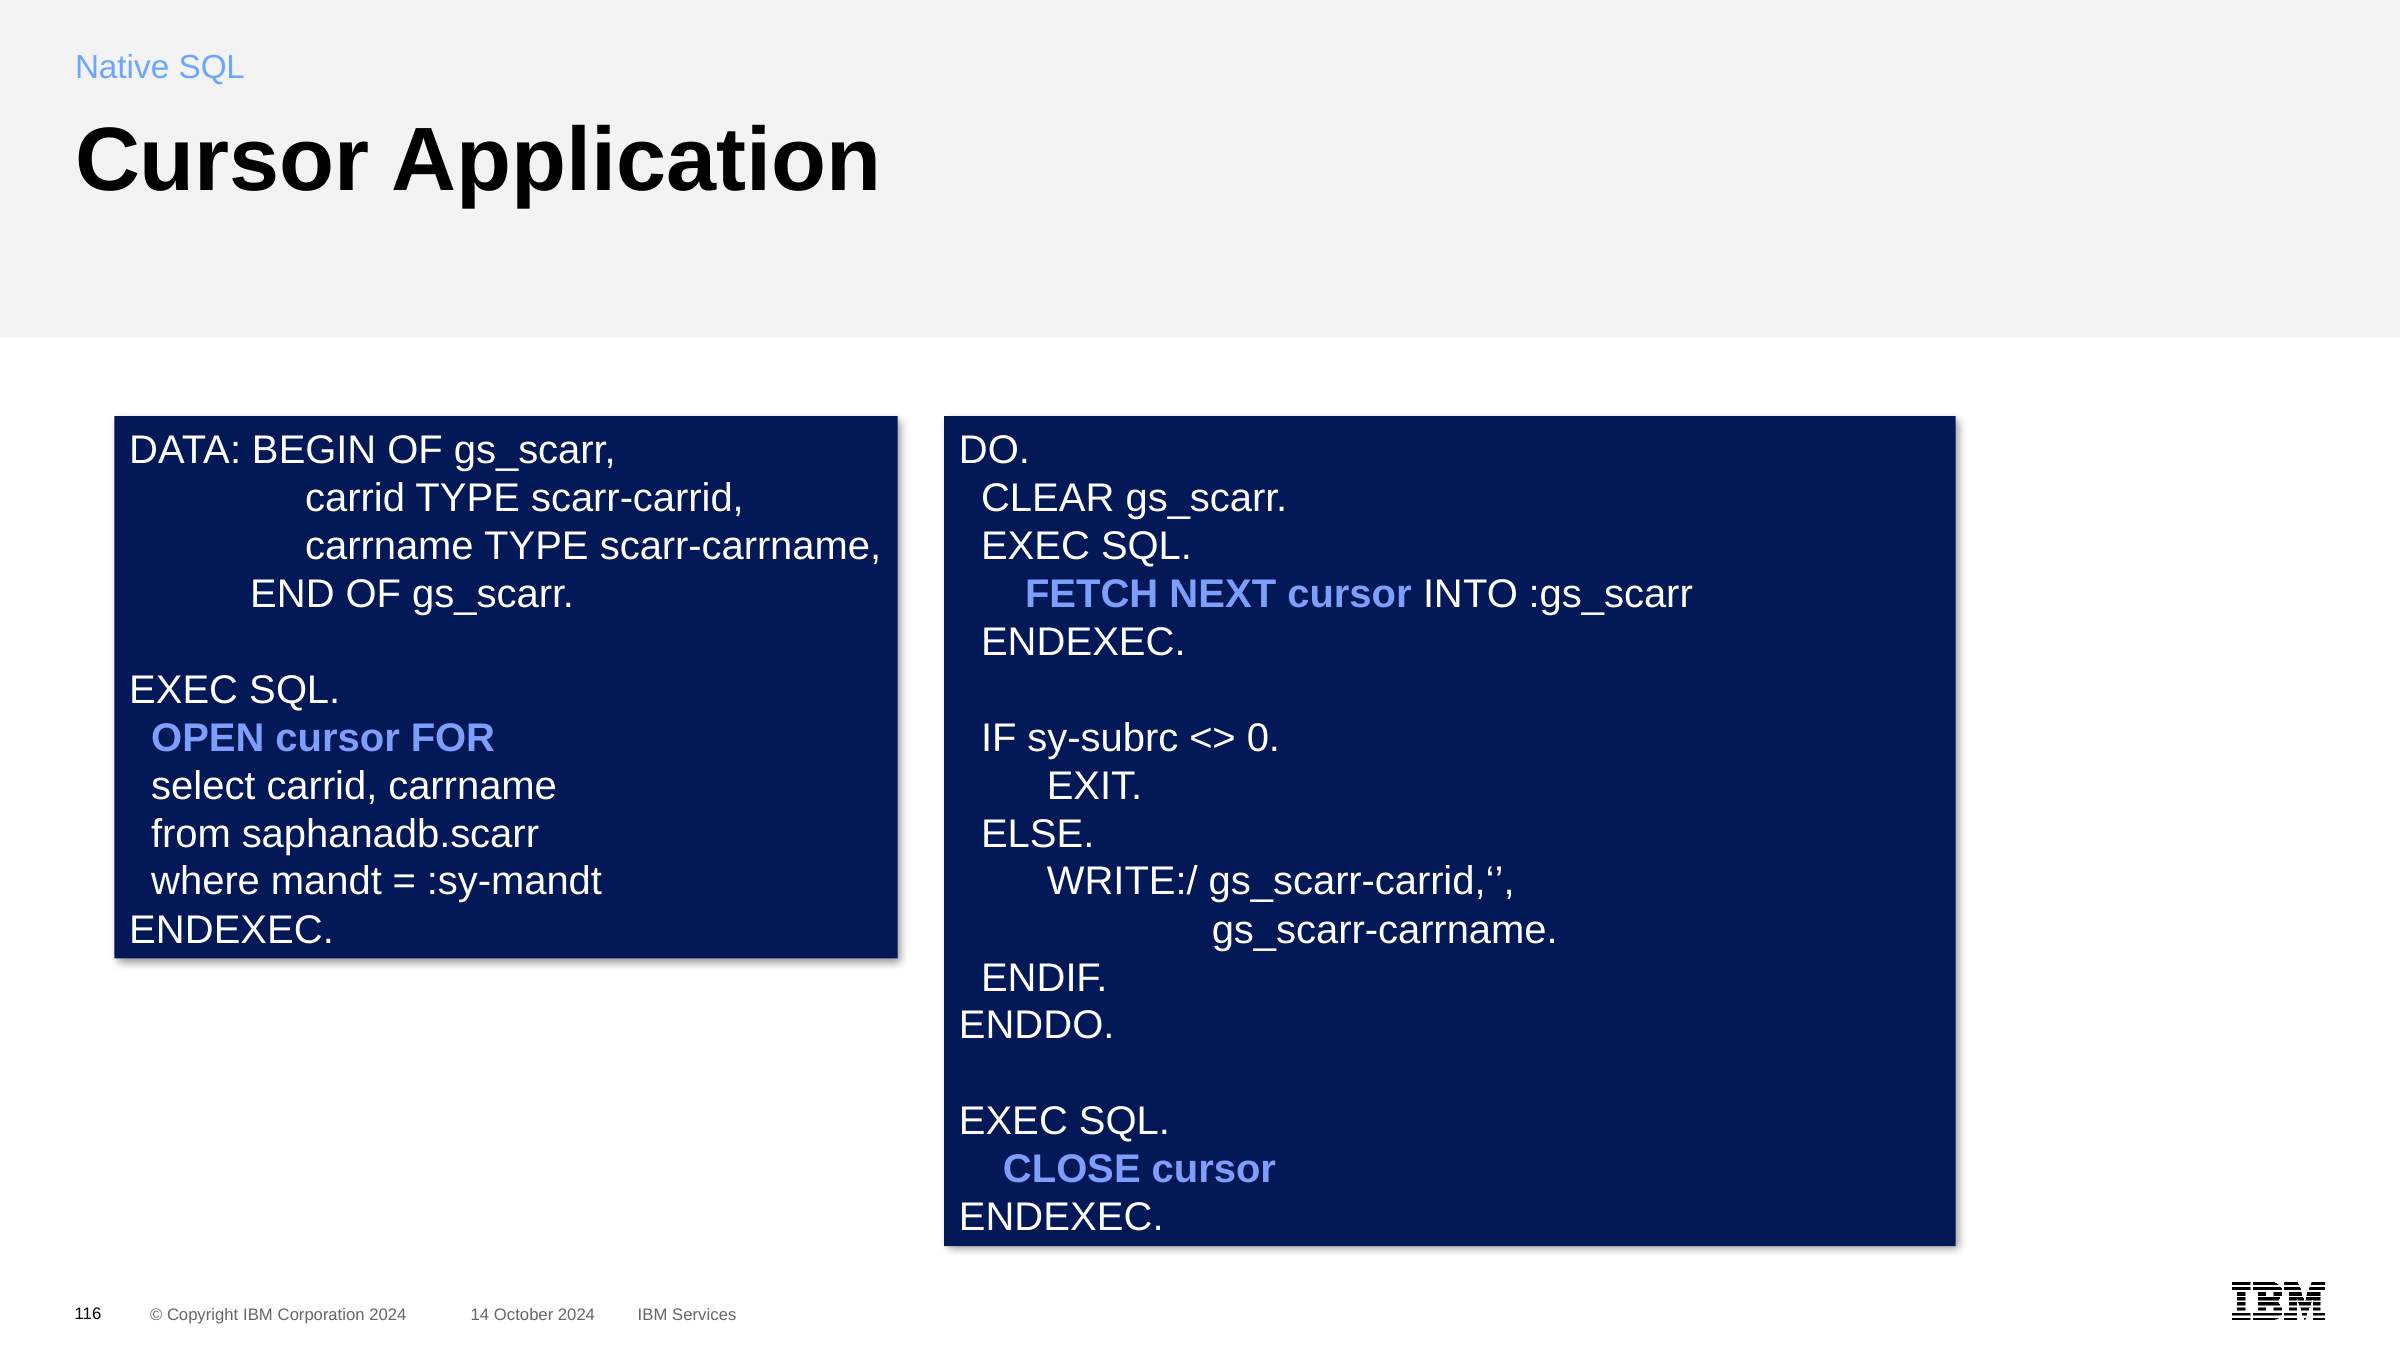

Native SQL
# Cursor Application
DO.
  CLEAR gs_scarr.
  EXEC SQL.
      FETCH NEXT cursor INTO :gs_scarr
  ENDEXEC.

  IF sy-subrc <> 0.
        EXIT.
  ELSE.
        WRITE:/ gs_scarr-carrid,‘’,
                       gs_scarr-carrname.
  ENDIF.
ENDDO.

EXEC SQL.
    CLOSE cursor
ENDEXEC.
DATA: BEGIN OF gs_scarr,
                carrid TYPE scarr-carrid,
                carrname TYPE scarr-carrname,
           END OF gs_scarr.

EXEC SQL.
  OPEN cursor FOR
  select carrid, carrname
  from saphanadb.scarr
  where mandt = :sy-mandt
ENDEXEC.